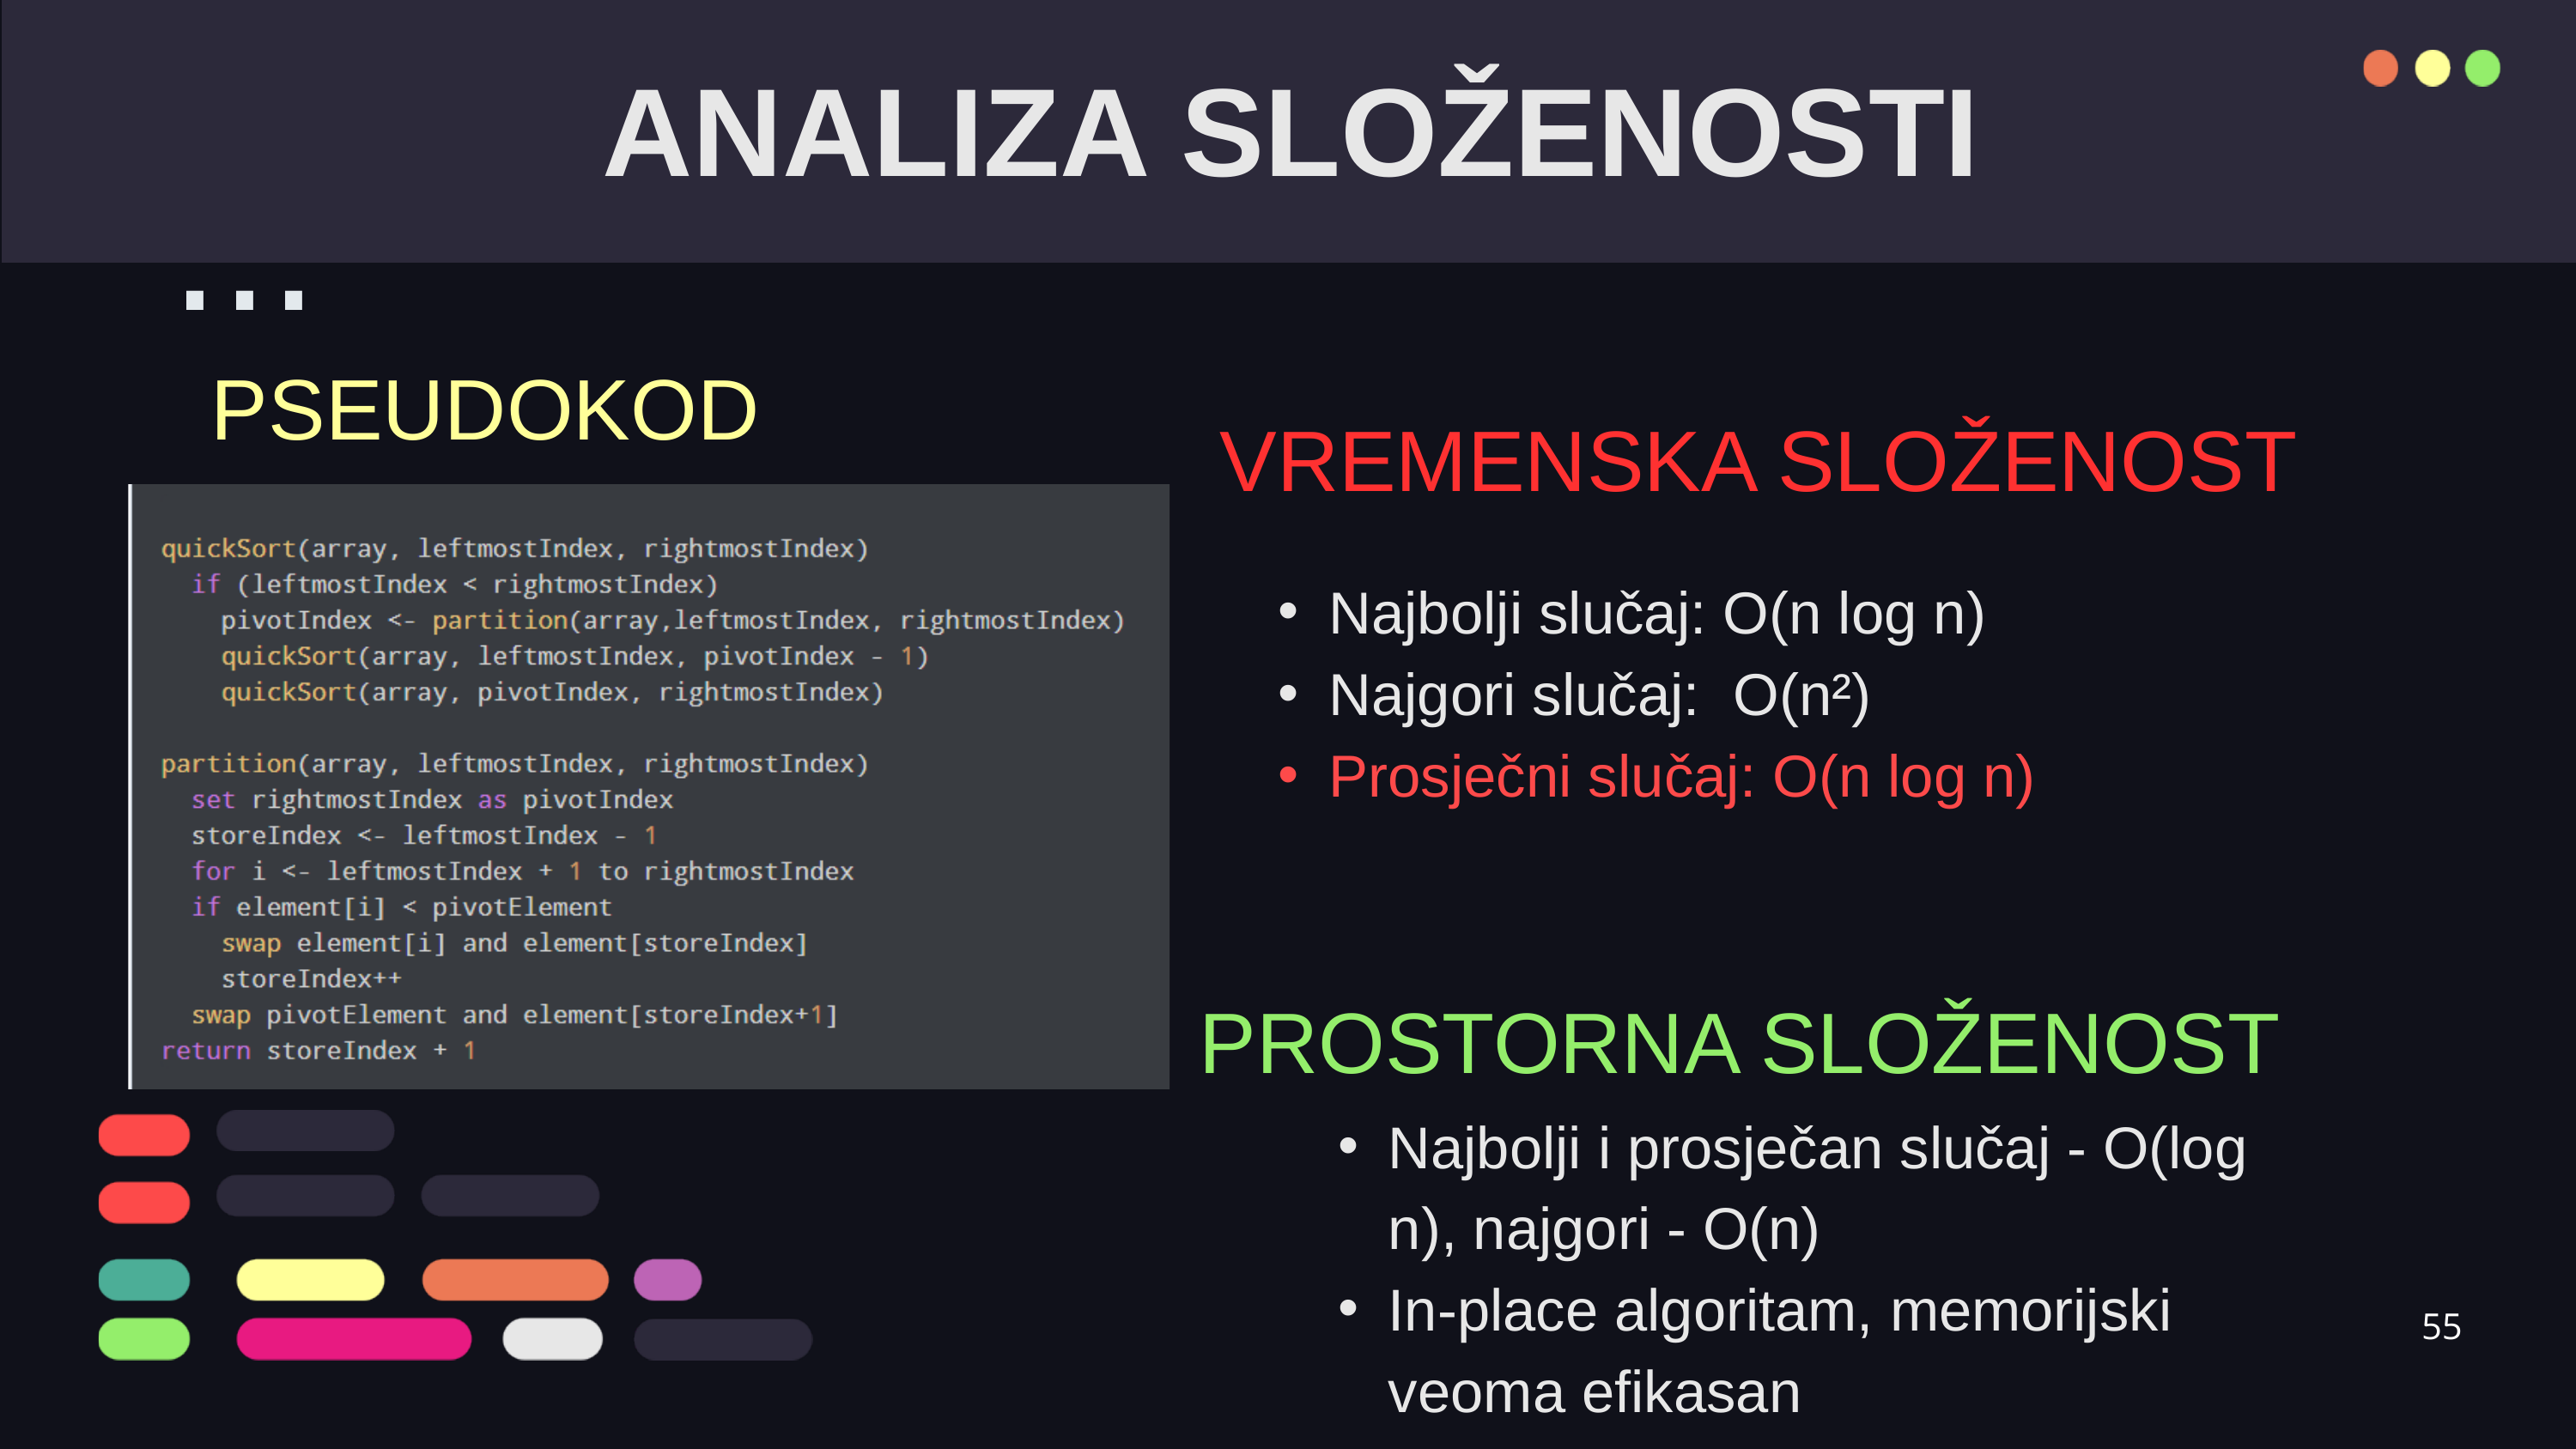

ANALIZA SLOŽENOSTI
...
PSEUDOKOD
VREMENSKA SLOŽENOST

Najbolji slučaj: O(n log n)
Najgori slučaj:  O(n²)
Prosječni slučaj: O(n log n)

PROSTORNA SLOŽENOST
Najbolji i prosječan slučaj - O(log n), najgori - O(n)
In-place algoritam, memorijski veoma efikasan

55